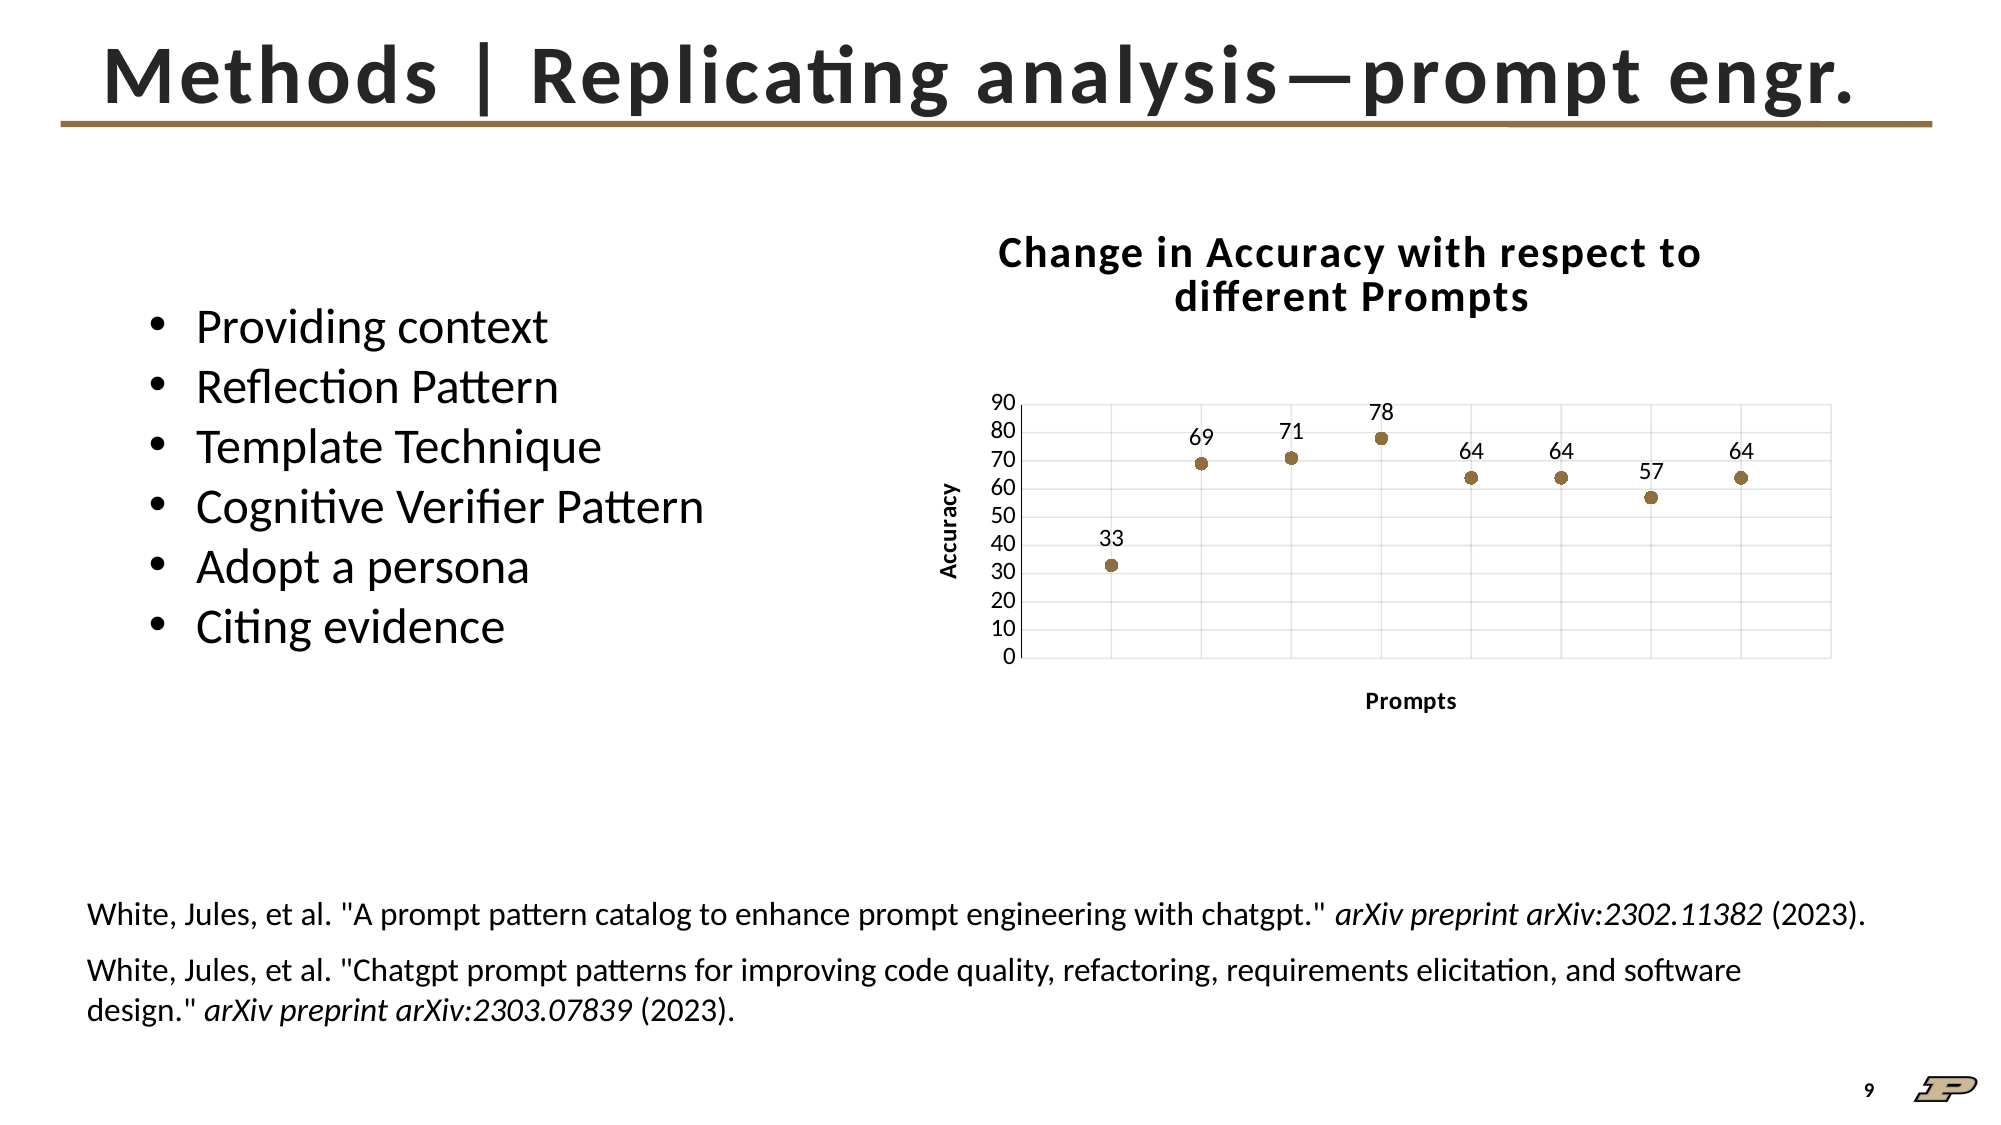

# Methods | Replicating analysis—prompt engr.

### Chart: Change in Accuracy with respect to different Prompts

| Category |  |
|---|---|
Providing context
Reflection Pattern
Template Technique
Cognitive Verifier Pattern
Adopt a persona
Citing evidence

White, Jules, et al. "A prompt pattern catalog to enhance prompt engineering with chatgpt." arXiv preprint arXiv:2302.11382 (2023).
White, Jules, et al. "Chatgpt prompt patterns for improving code quality, refactoring, requirements elicitation, and software design." arXiv preprint arXiv:2303.07839 (2023).
9